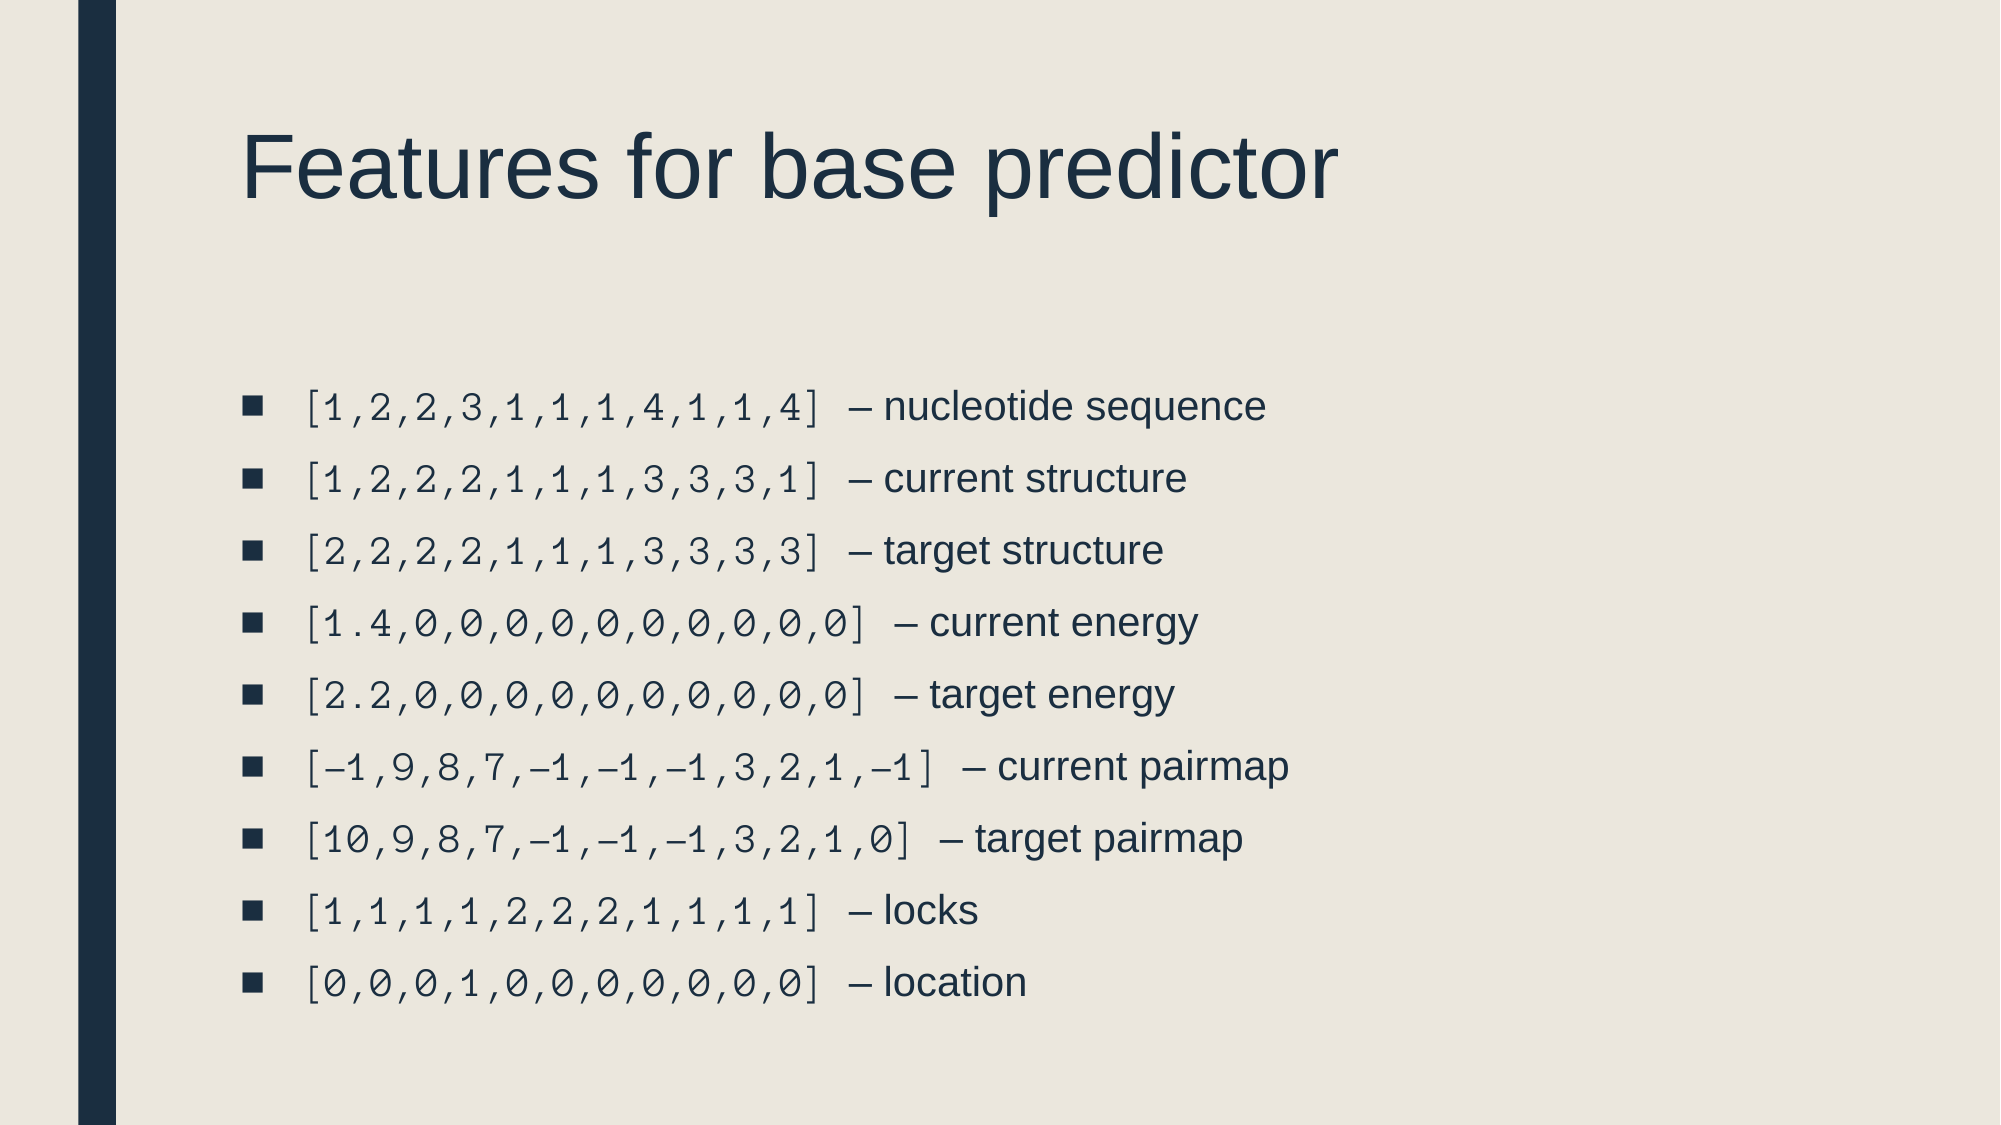

# Features for base predictor
[1,2,2,3,1,1,1,4,1,1,4] – nucleotide sequence
[1,2,2,2,1,1,1,3,3,3,1] – current structure
[2,2,2,2,1,1,1,3,3,3,3] – target structure
[1.4,0,0,0,0,0,0,0,0,0,0] – current energy
[2.2,0,0,0,0,0,0,0,0,0,0] – target energy
[-1,9,8,7,-1,-1,-1,3,2,1,-1] – current pairmap
[10,9,8,7,-1,-1,-1,3,2,1,0] – target pairmap
[1,1,1,1,2,2,2,1,1,1,1] – locks
[0,0,0,1,0,0,0,0,0,0,0] – location